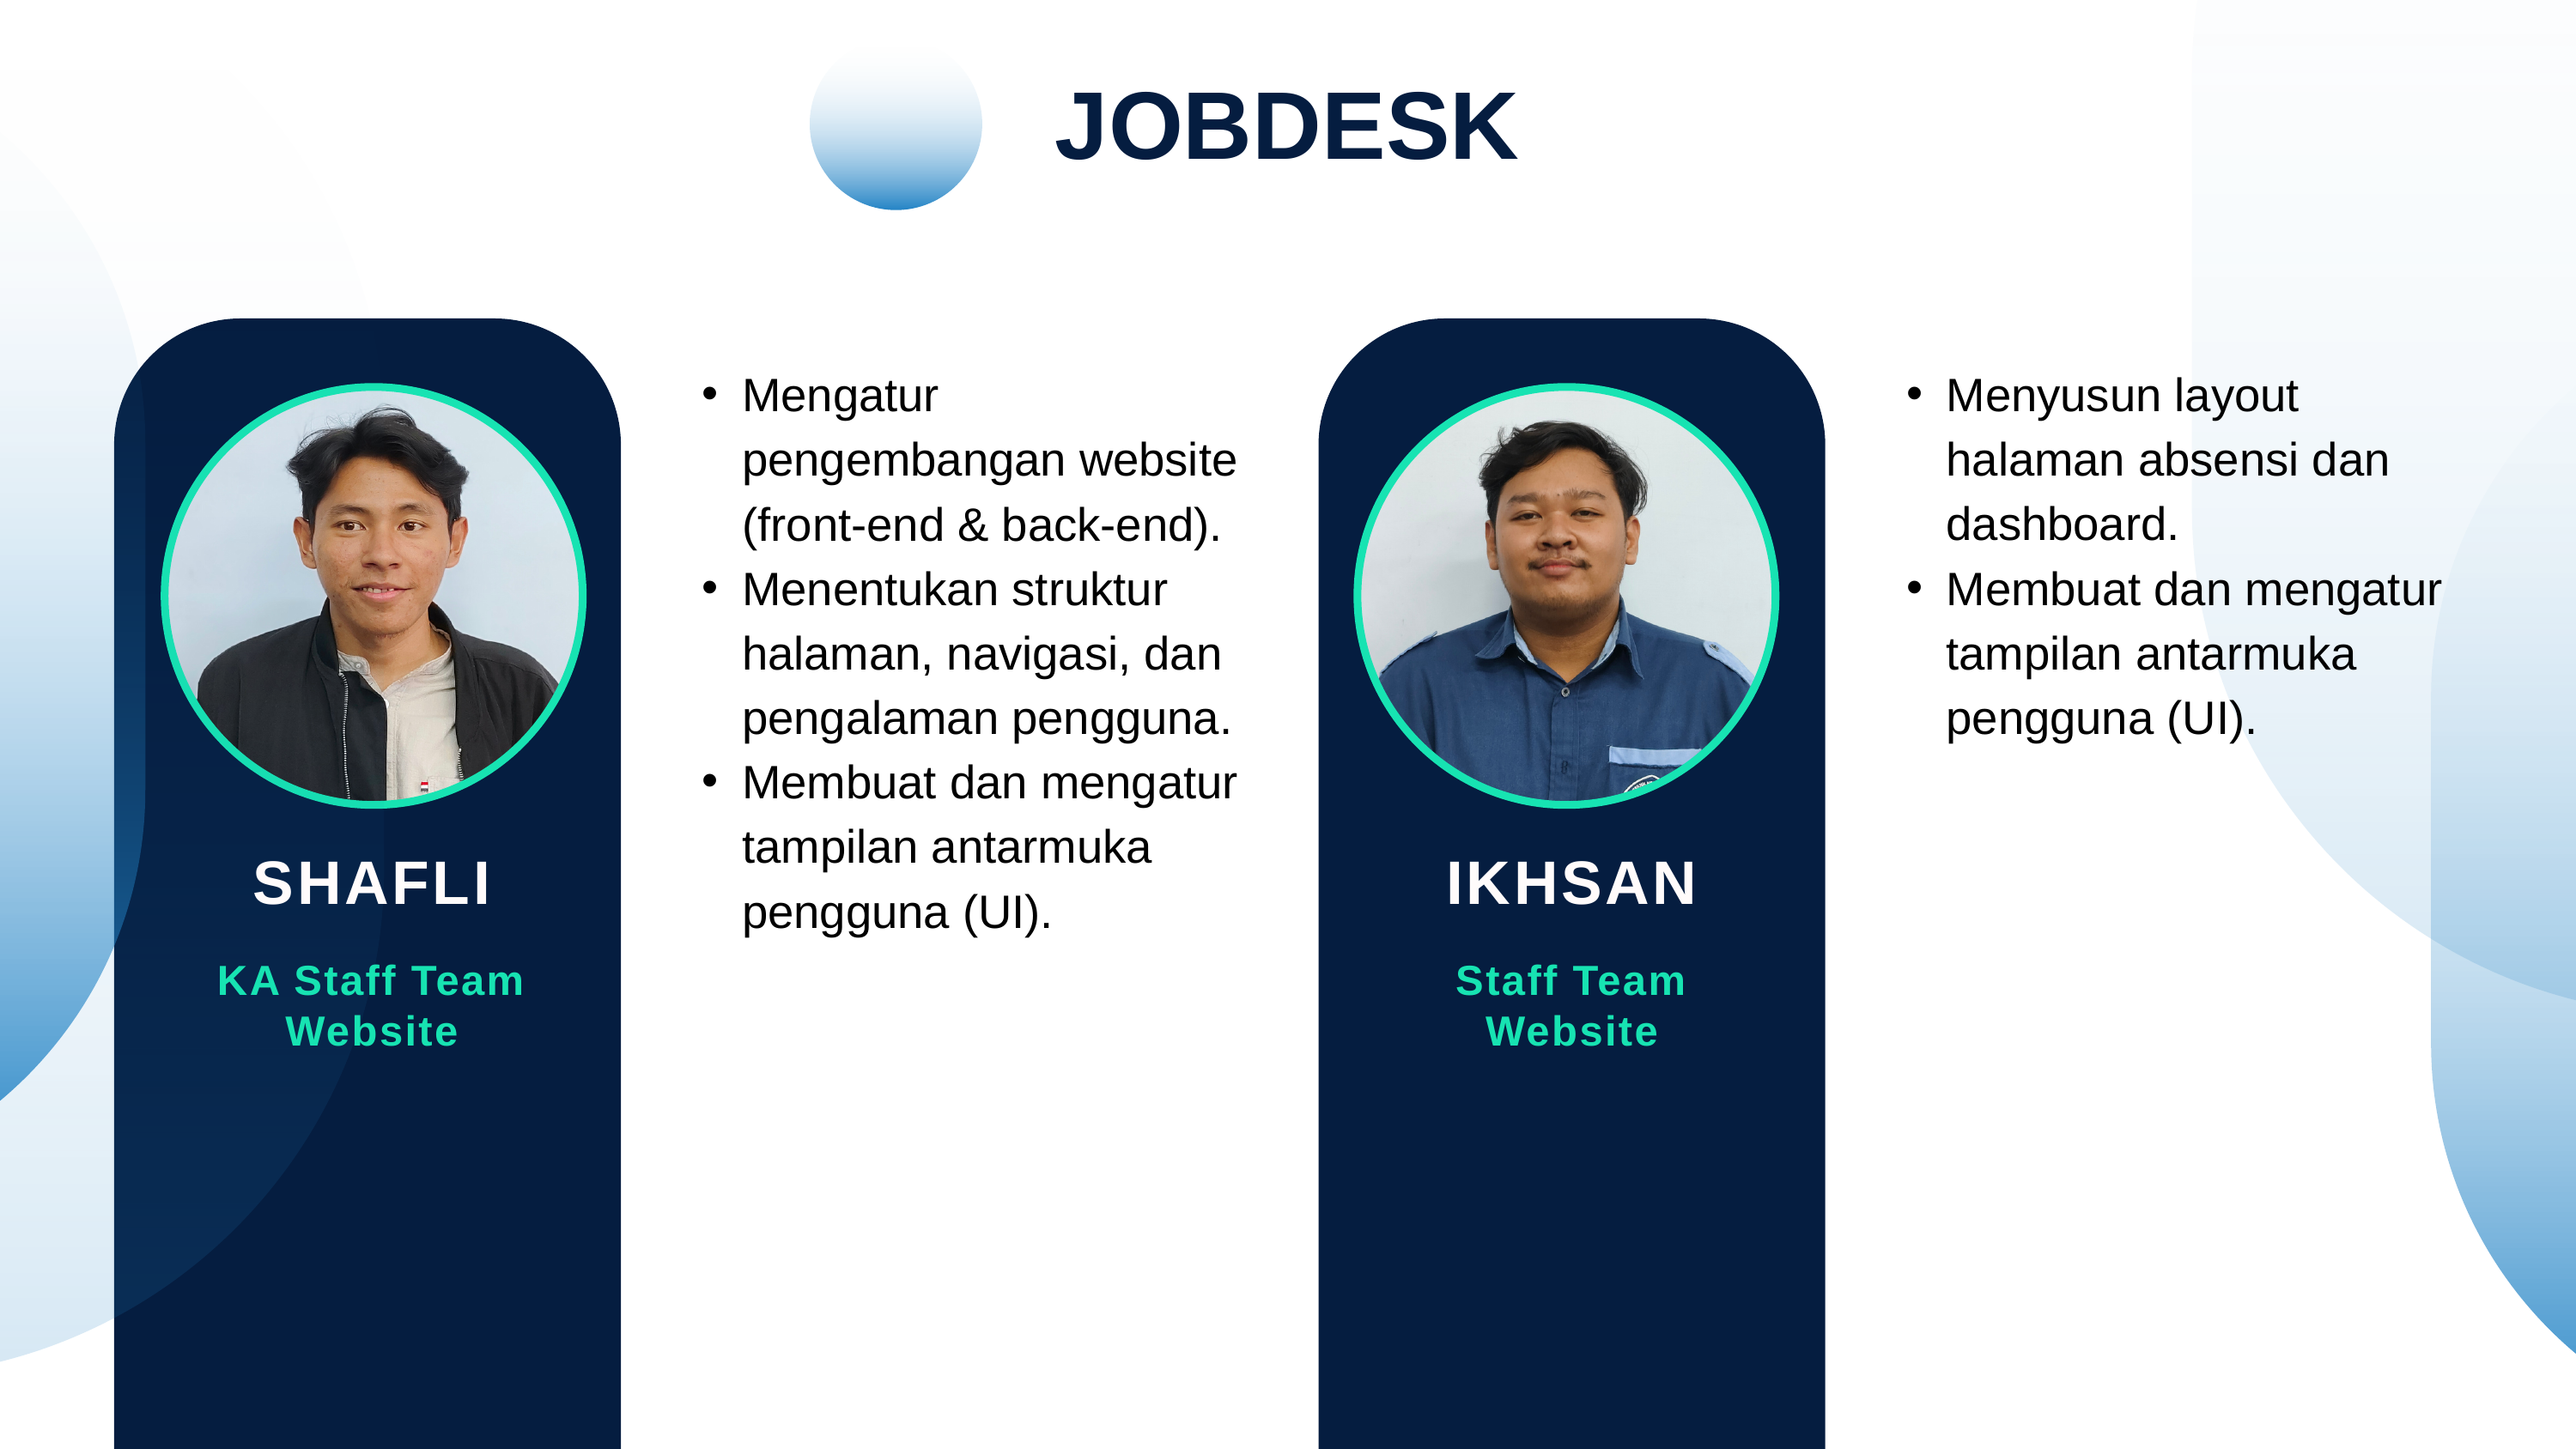

JOBDESK

Mengatur pengembangan website (front-end & back-end).
Menentukan struktur halaman, navigasi, dan pengalaman pengguna.
Membuat dan mengatur tampilan antarmuka pengguna (UI).
Menyusun layout halaman absensi dan dashboard.
Membuat dan mengatur tampilan antarmuka pengguna (UI).

SHAFLI
IKHSAN
KA Staff Team Website
Staff Team Website